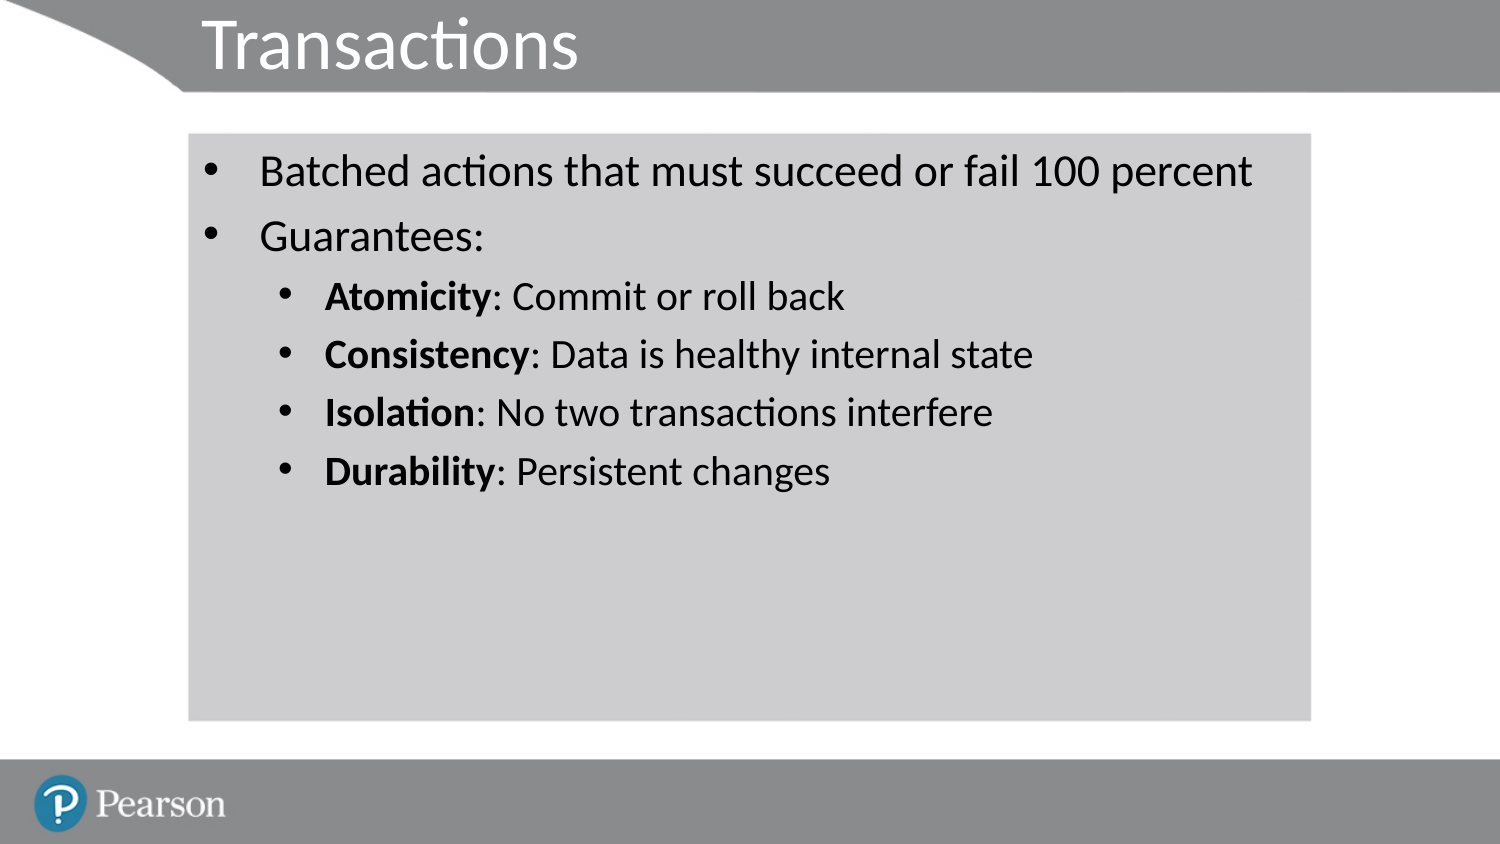

# Transactions
Batched actions that must succeed or fail 100 percent
Guarantees:
Atomicity: Commit or roll back
Consistency: Data is healthy internal state
Isolation: No two transactions interfere
Durability: Persistent changes